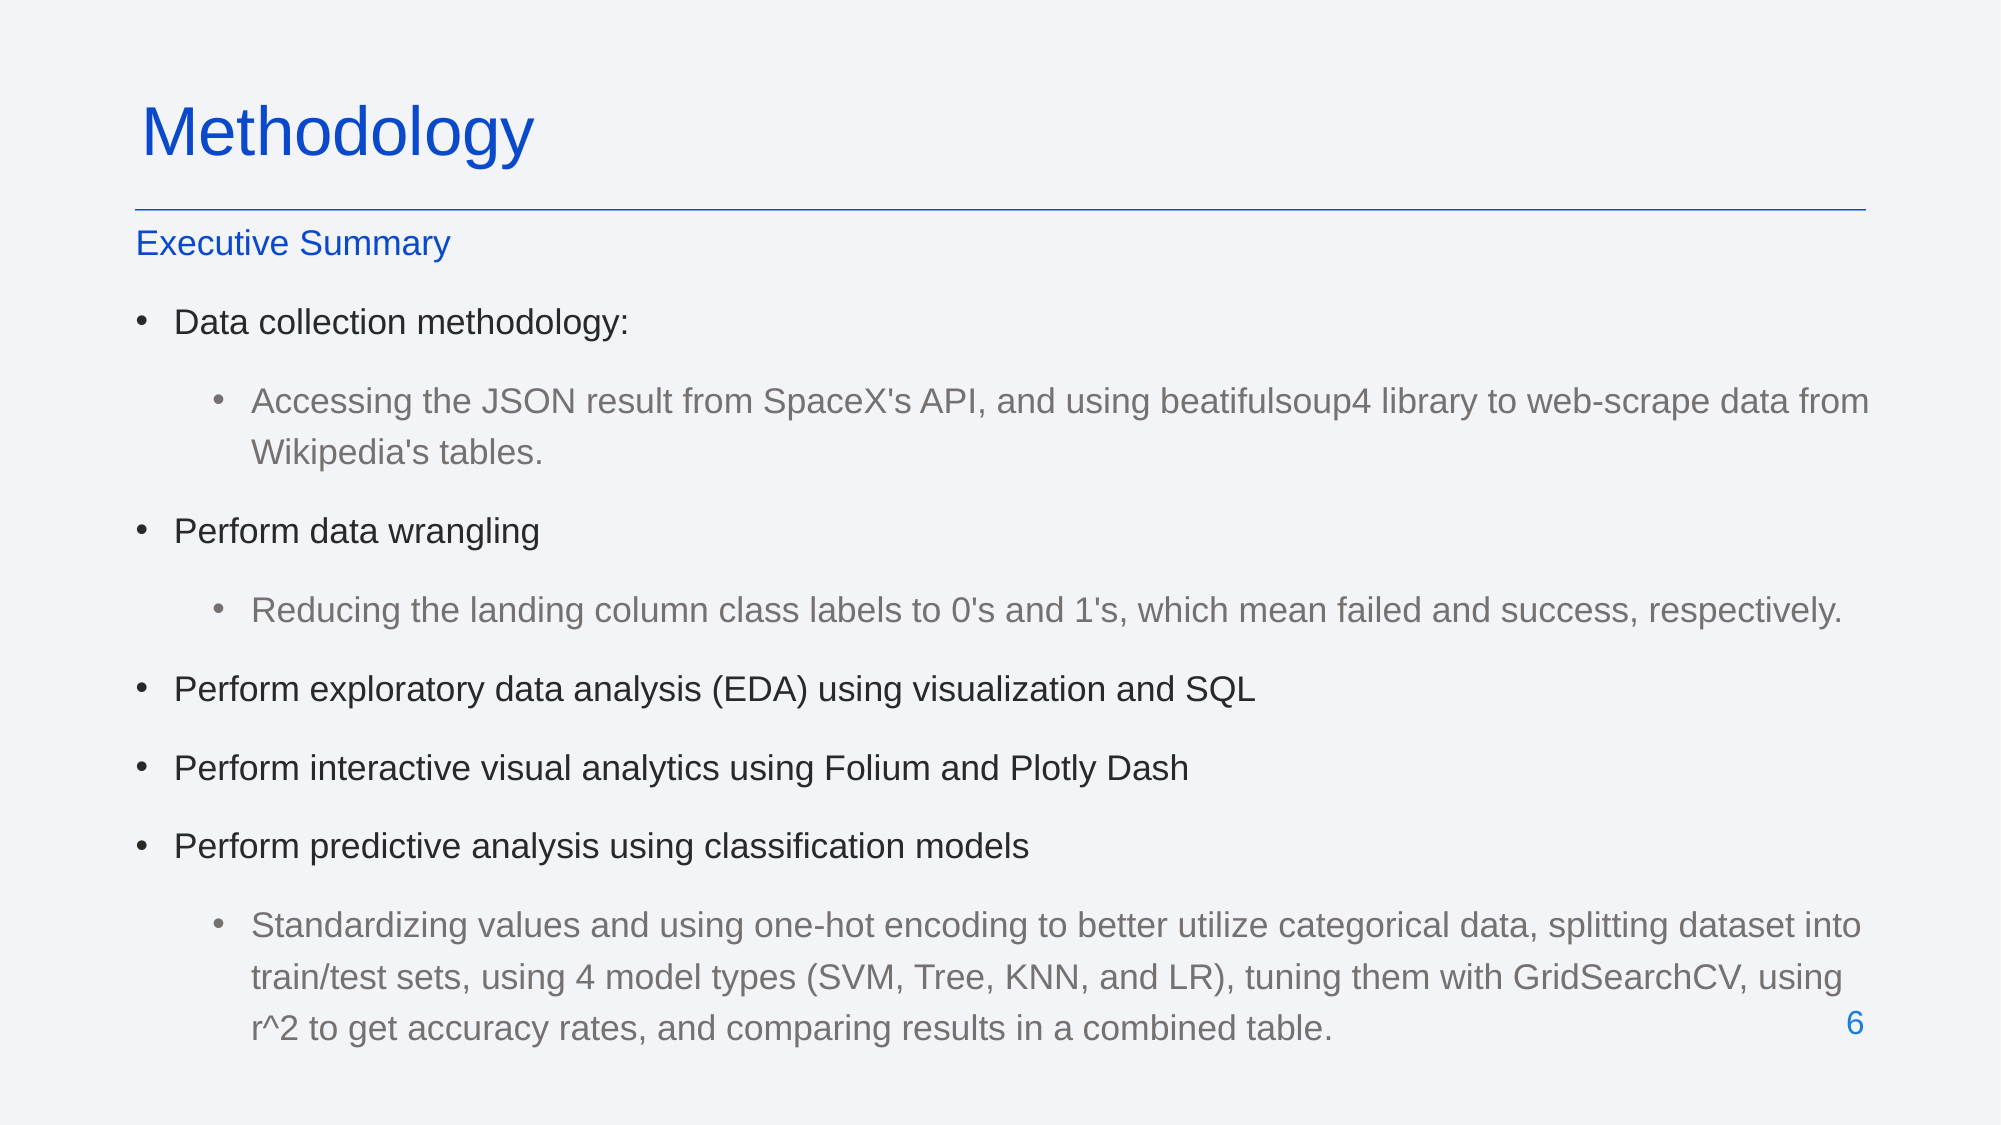

Methodology
Executive Summary
Data collection methodology:
Accessing the JSON result from SpaceX's API, and using beatifulsoup4 library to web-scrape data from Wikipedia's tables.
Perform data wrangling
Reducing the landing column class labels to 0's and 1's, which mean failed and success, respectively.
Perform exploratory data analysis (EDA) using visualization and SQL
Perform interactive visual analytics using Folium and Plotly Dash
Perform predictive analysis using classification models
Standardizing values and using one-hot encoding to better utilize categorical data, splitting dataset into train/test sets, using 4 model types (SVM, Tree, KNN, and LR), tuning them with GridSearchCV, using r^2 to get accuracy rates, and comparing results in a combined table.

6